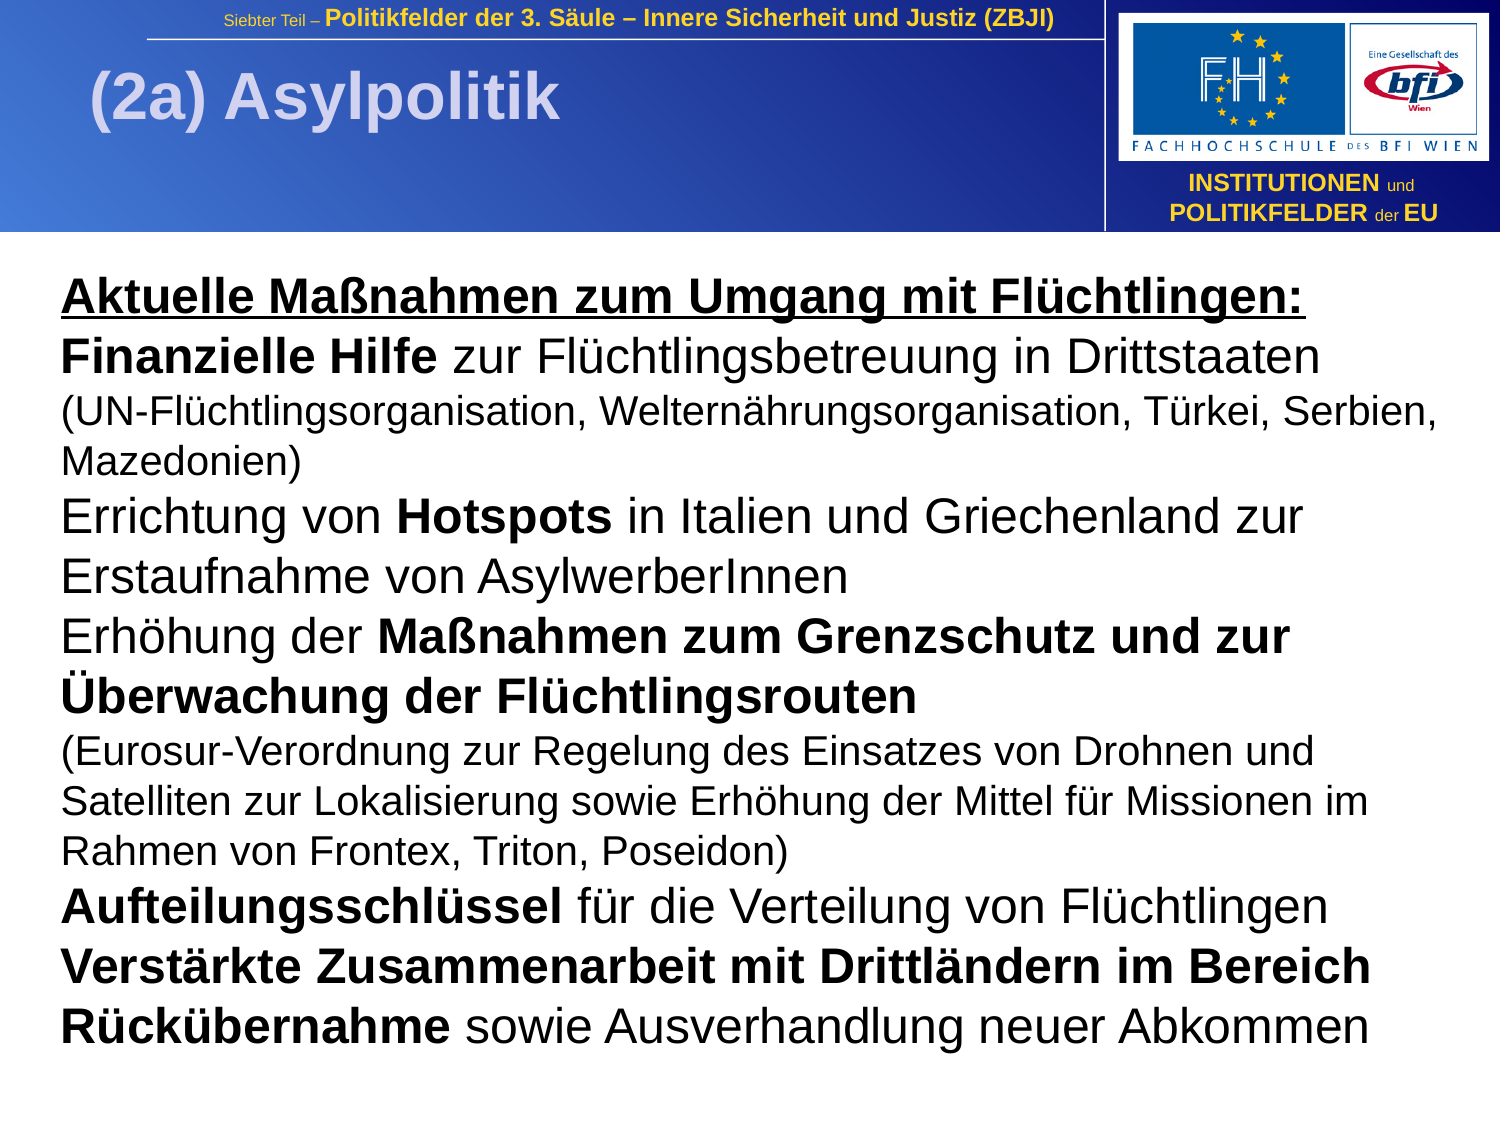

(2a) Asylpolitik
Aktuelle Maßnahmen zum Umgang mit Flüchtlingen:
Finanzielle Hilfe zur Flüchtlingsbetreuung in Drittstaaten
(UN-Flüchtlingsorganisation, Welternährungsorganisation, Türkei, Serbien, Mazedonien)
Errichtung von Hotspots in Italien und Griechenland zur Erstaufnahme von AsylwerberInnen
Erhöhung der Maßnahmen zum Grenzschutz und zur Überwachung der Flüchtlingsrouten
(Eurosur-Verordnung zur Regelung des Einsatzes von Drohnen und Satelliten zur Lokalisierung sowie Erhöhung der Mittel für Missionen im Rahmen von Frontex, Triton, Poseidon)
Aufteilungsschlüssel für die Verteilung von Flüchtlingen
Verstärkte Zusammenarbeit mit Drittländern im Bereich Rückübernahme sowie Ausverhandlung neuer Abkommen